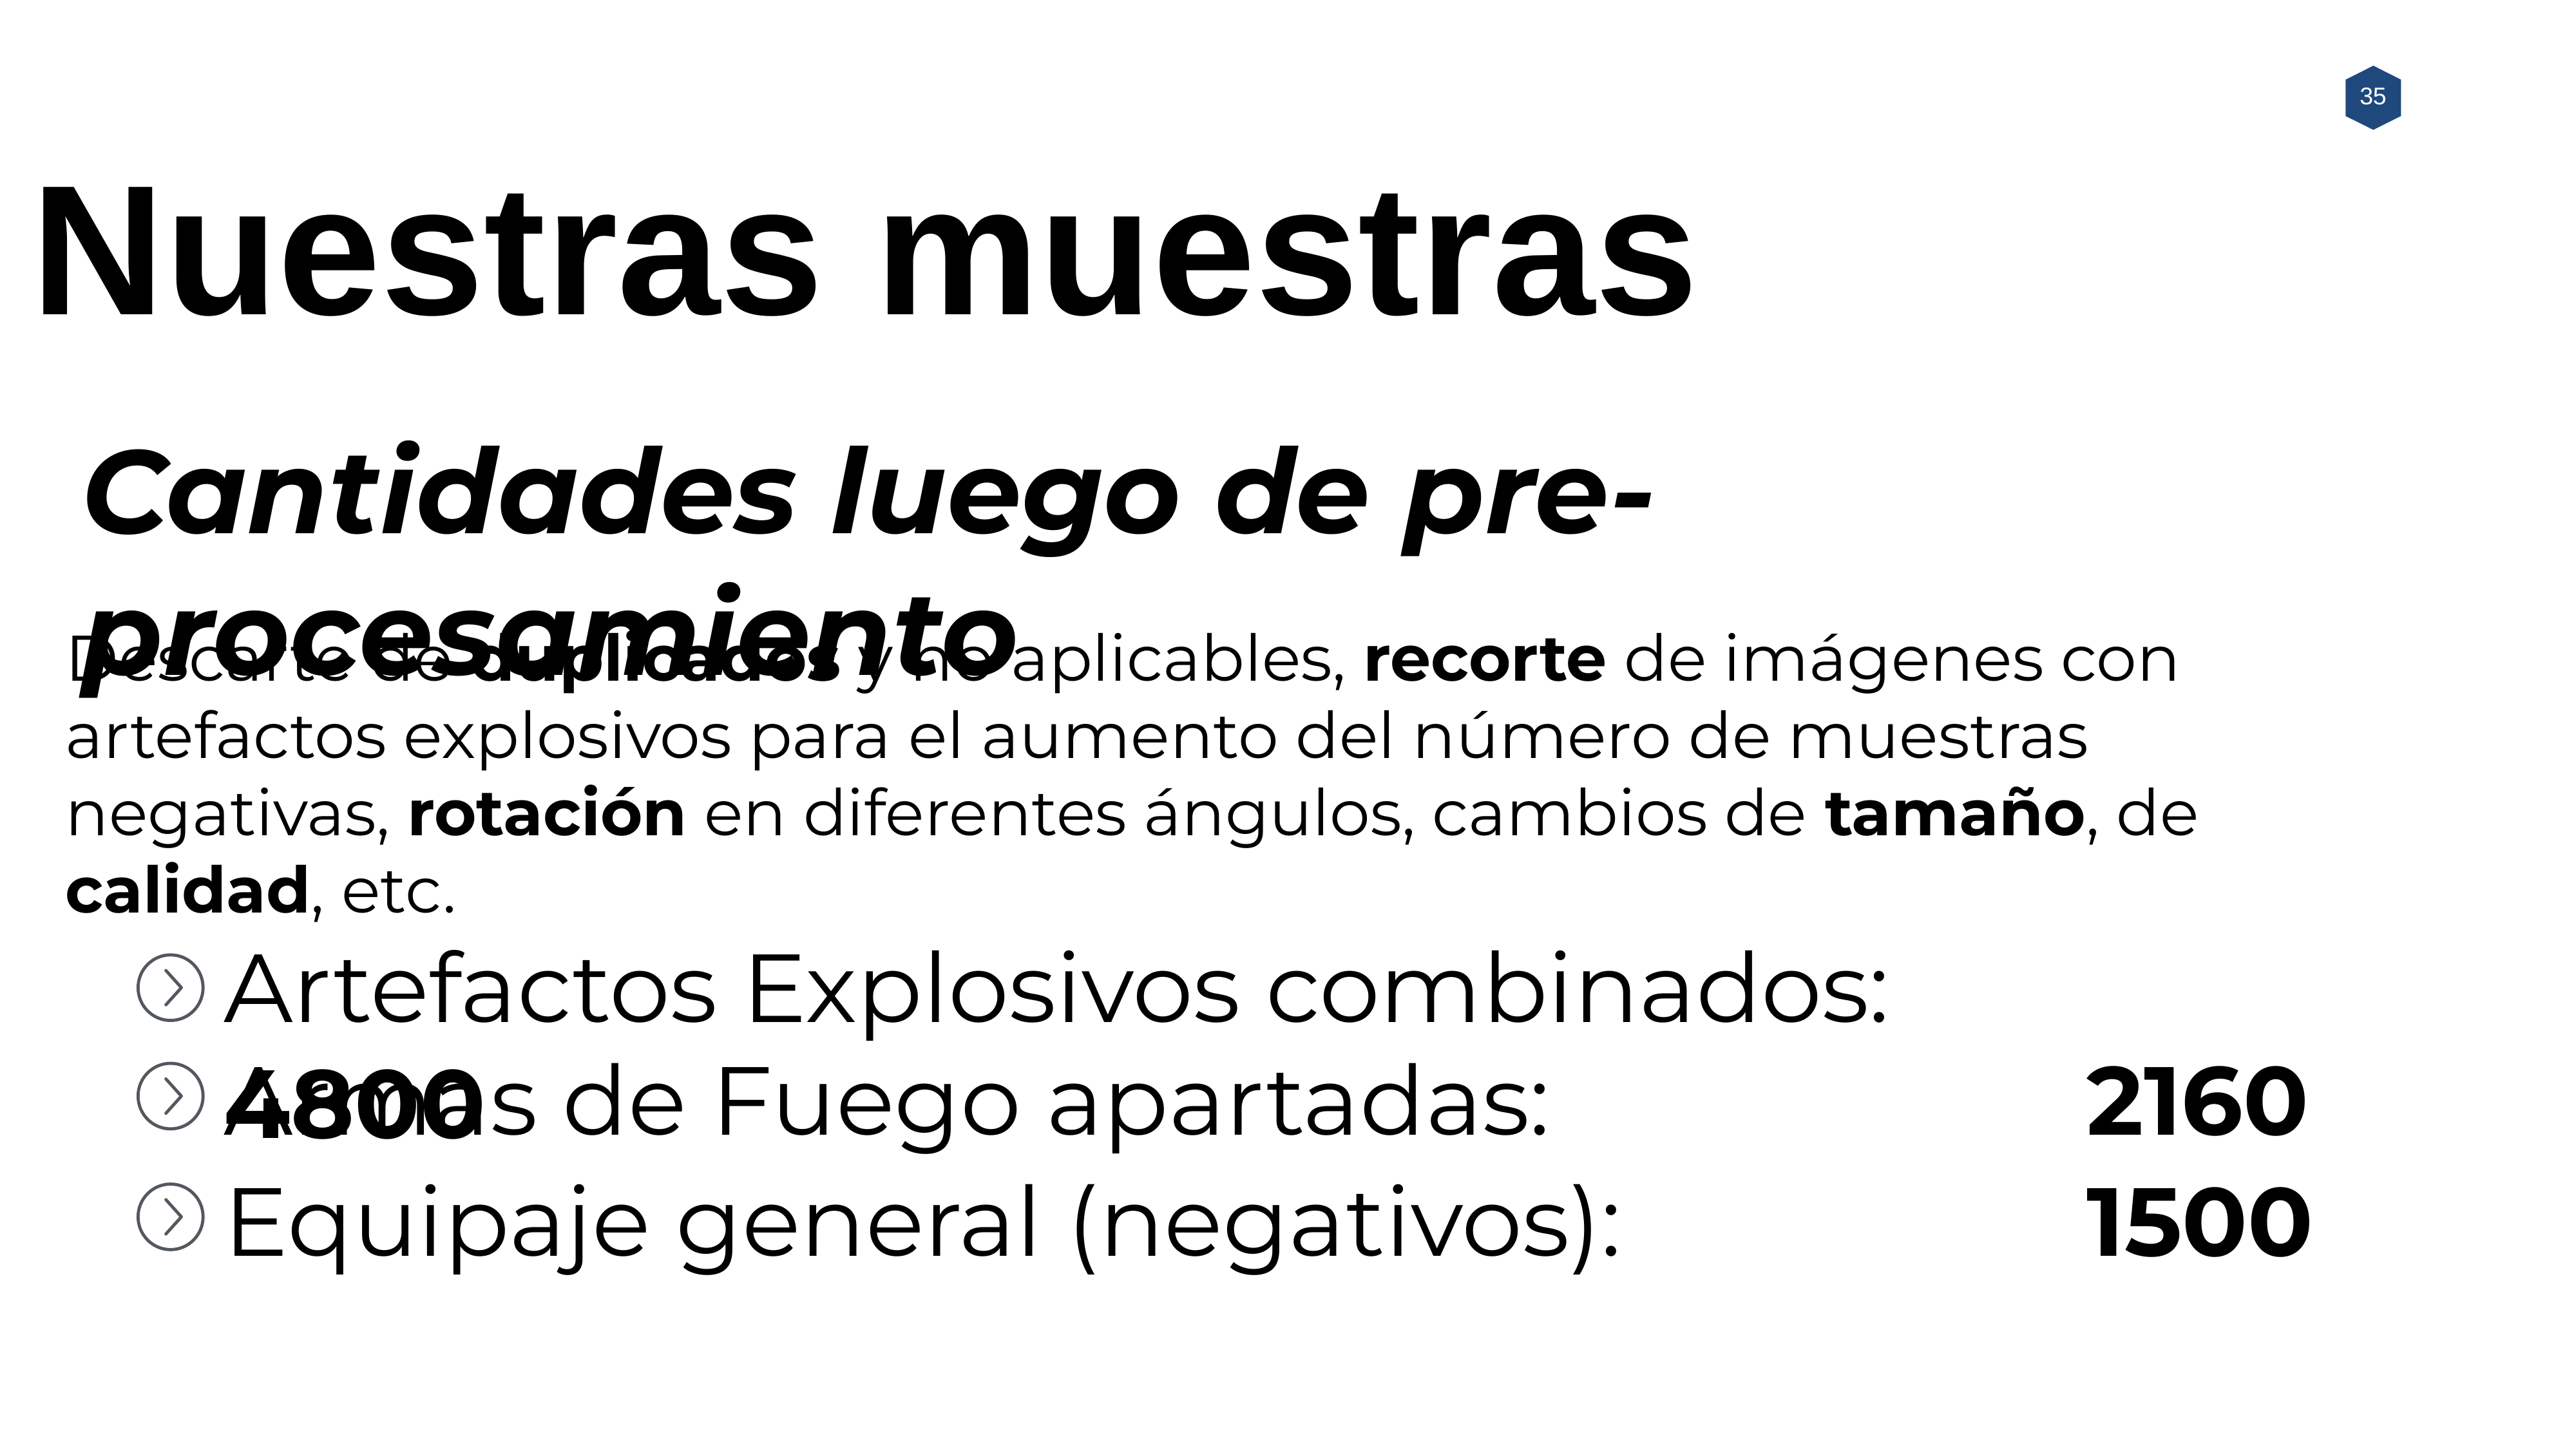

Nuestras muestras
Cantidades luego de pre-procesamiento
Descarte de duplicados y no aplicables, recorte de imágenes con artefactos explosivos para el aumento del número de muestras negativas, rotación en diferentes ángulos, cambios de tamaño, de calidad, etc.
Artefactos Explosivos combinados:			 4800

Armas de Fuego apartadas: 						 2160

Equipaje general (negativos): 					 1500